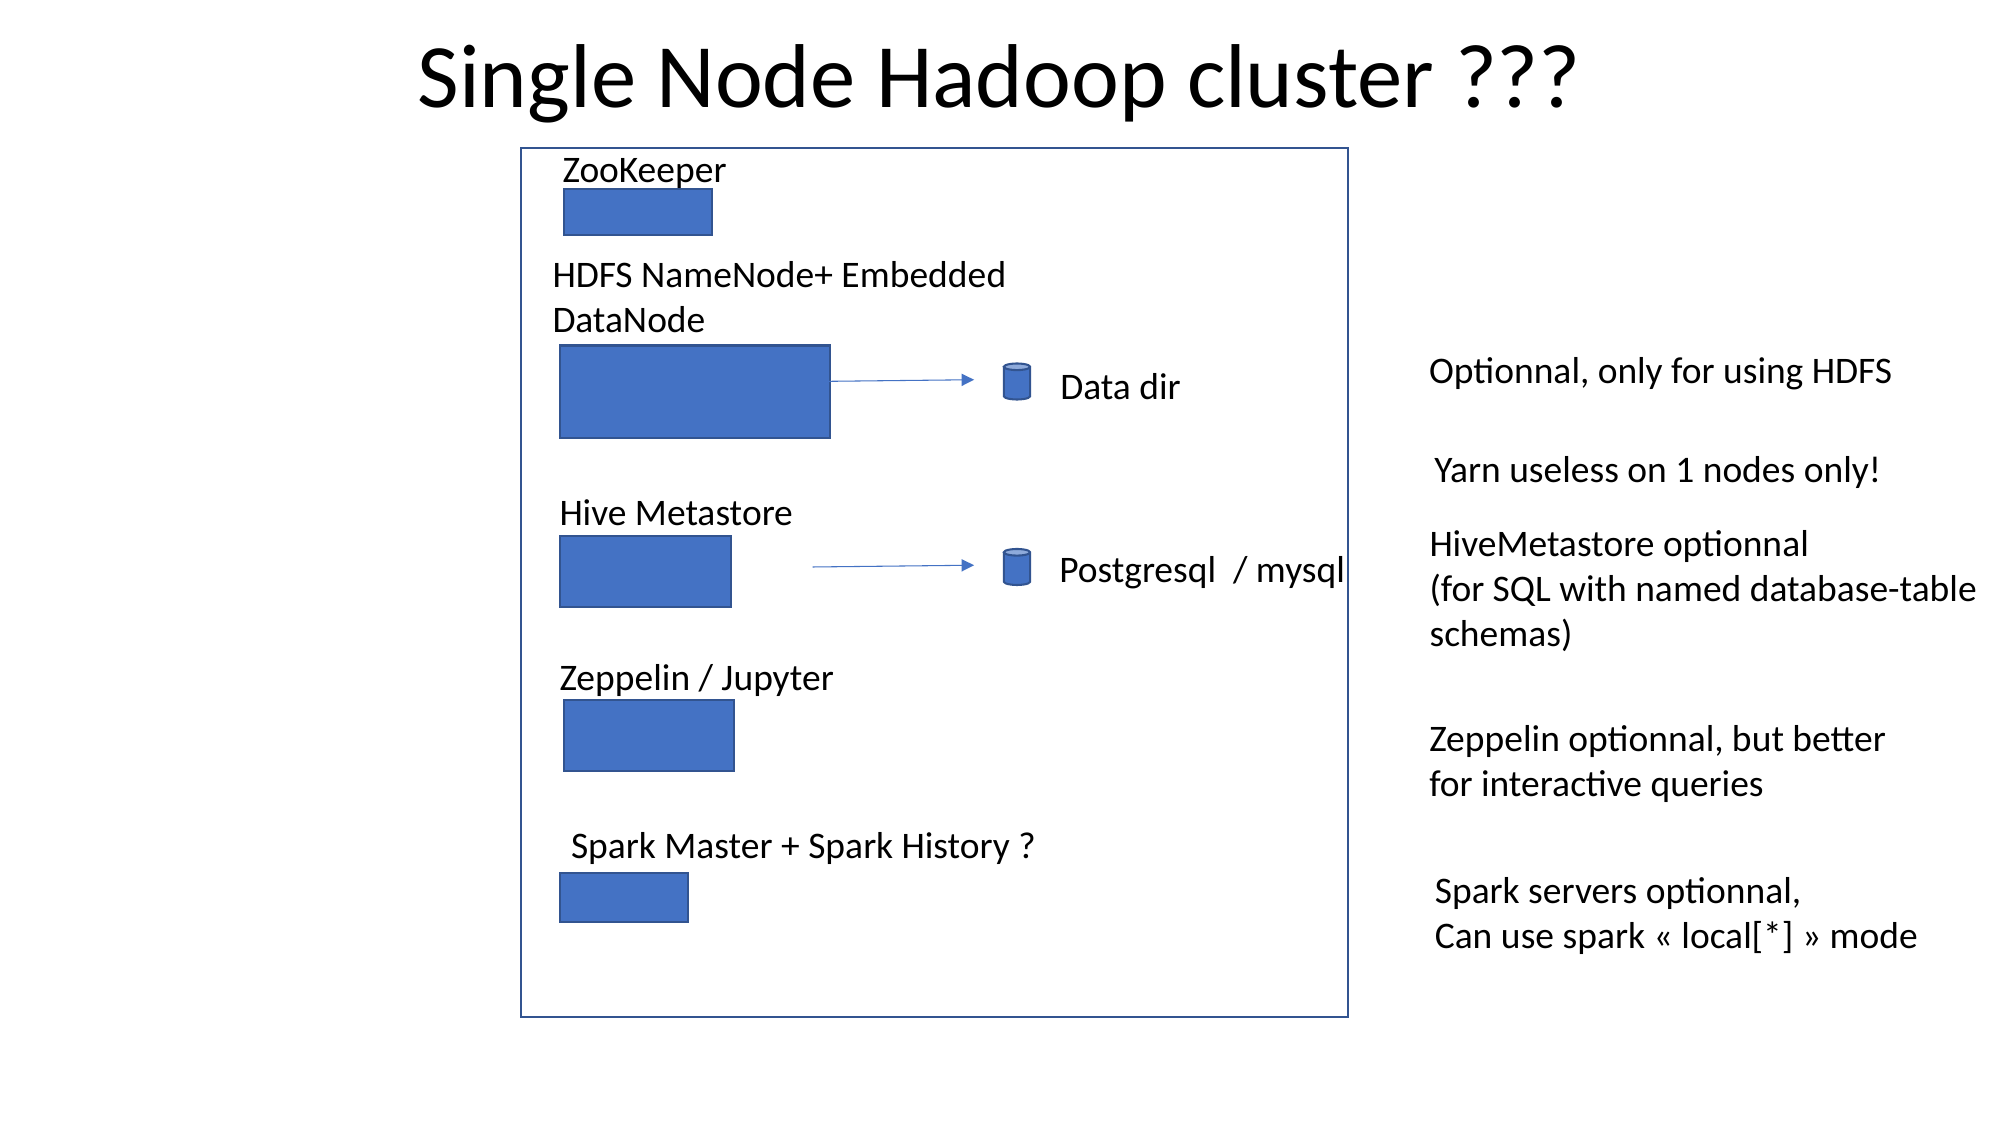

# Single Node Hadoop cluster ???
ZooKeeper

HDFS NameNode+ Embedded DataNode
Optionnal, only for using HDFS

Data dir

Yarn useless on 1 nodes only!
Hive Metastore
HiveMetastore optionnal
(for SQL with named database-table
schemas)

Postgresql  / mysql

Zeppelin / Jupyter

Zeppelin optionnal, but better
for interactive queries
Spark Master + Spark History ?
Spark servers optionnal,
Can use spark « local[*] » mode